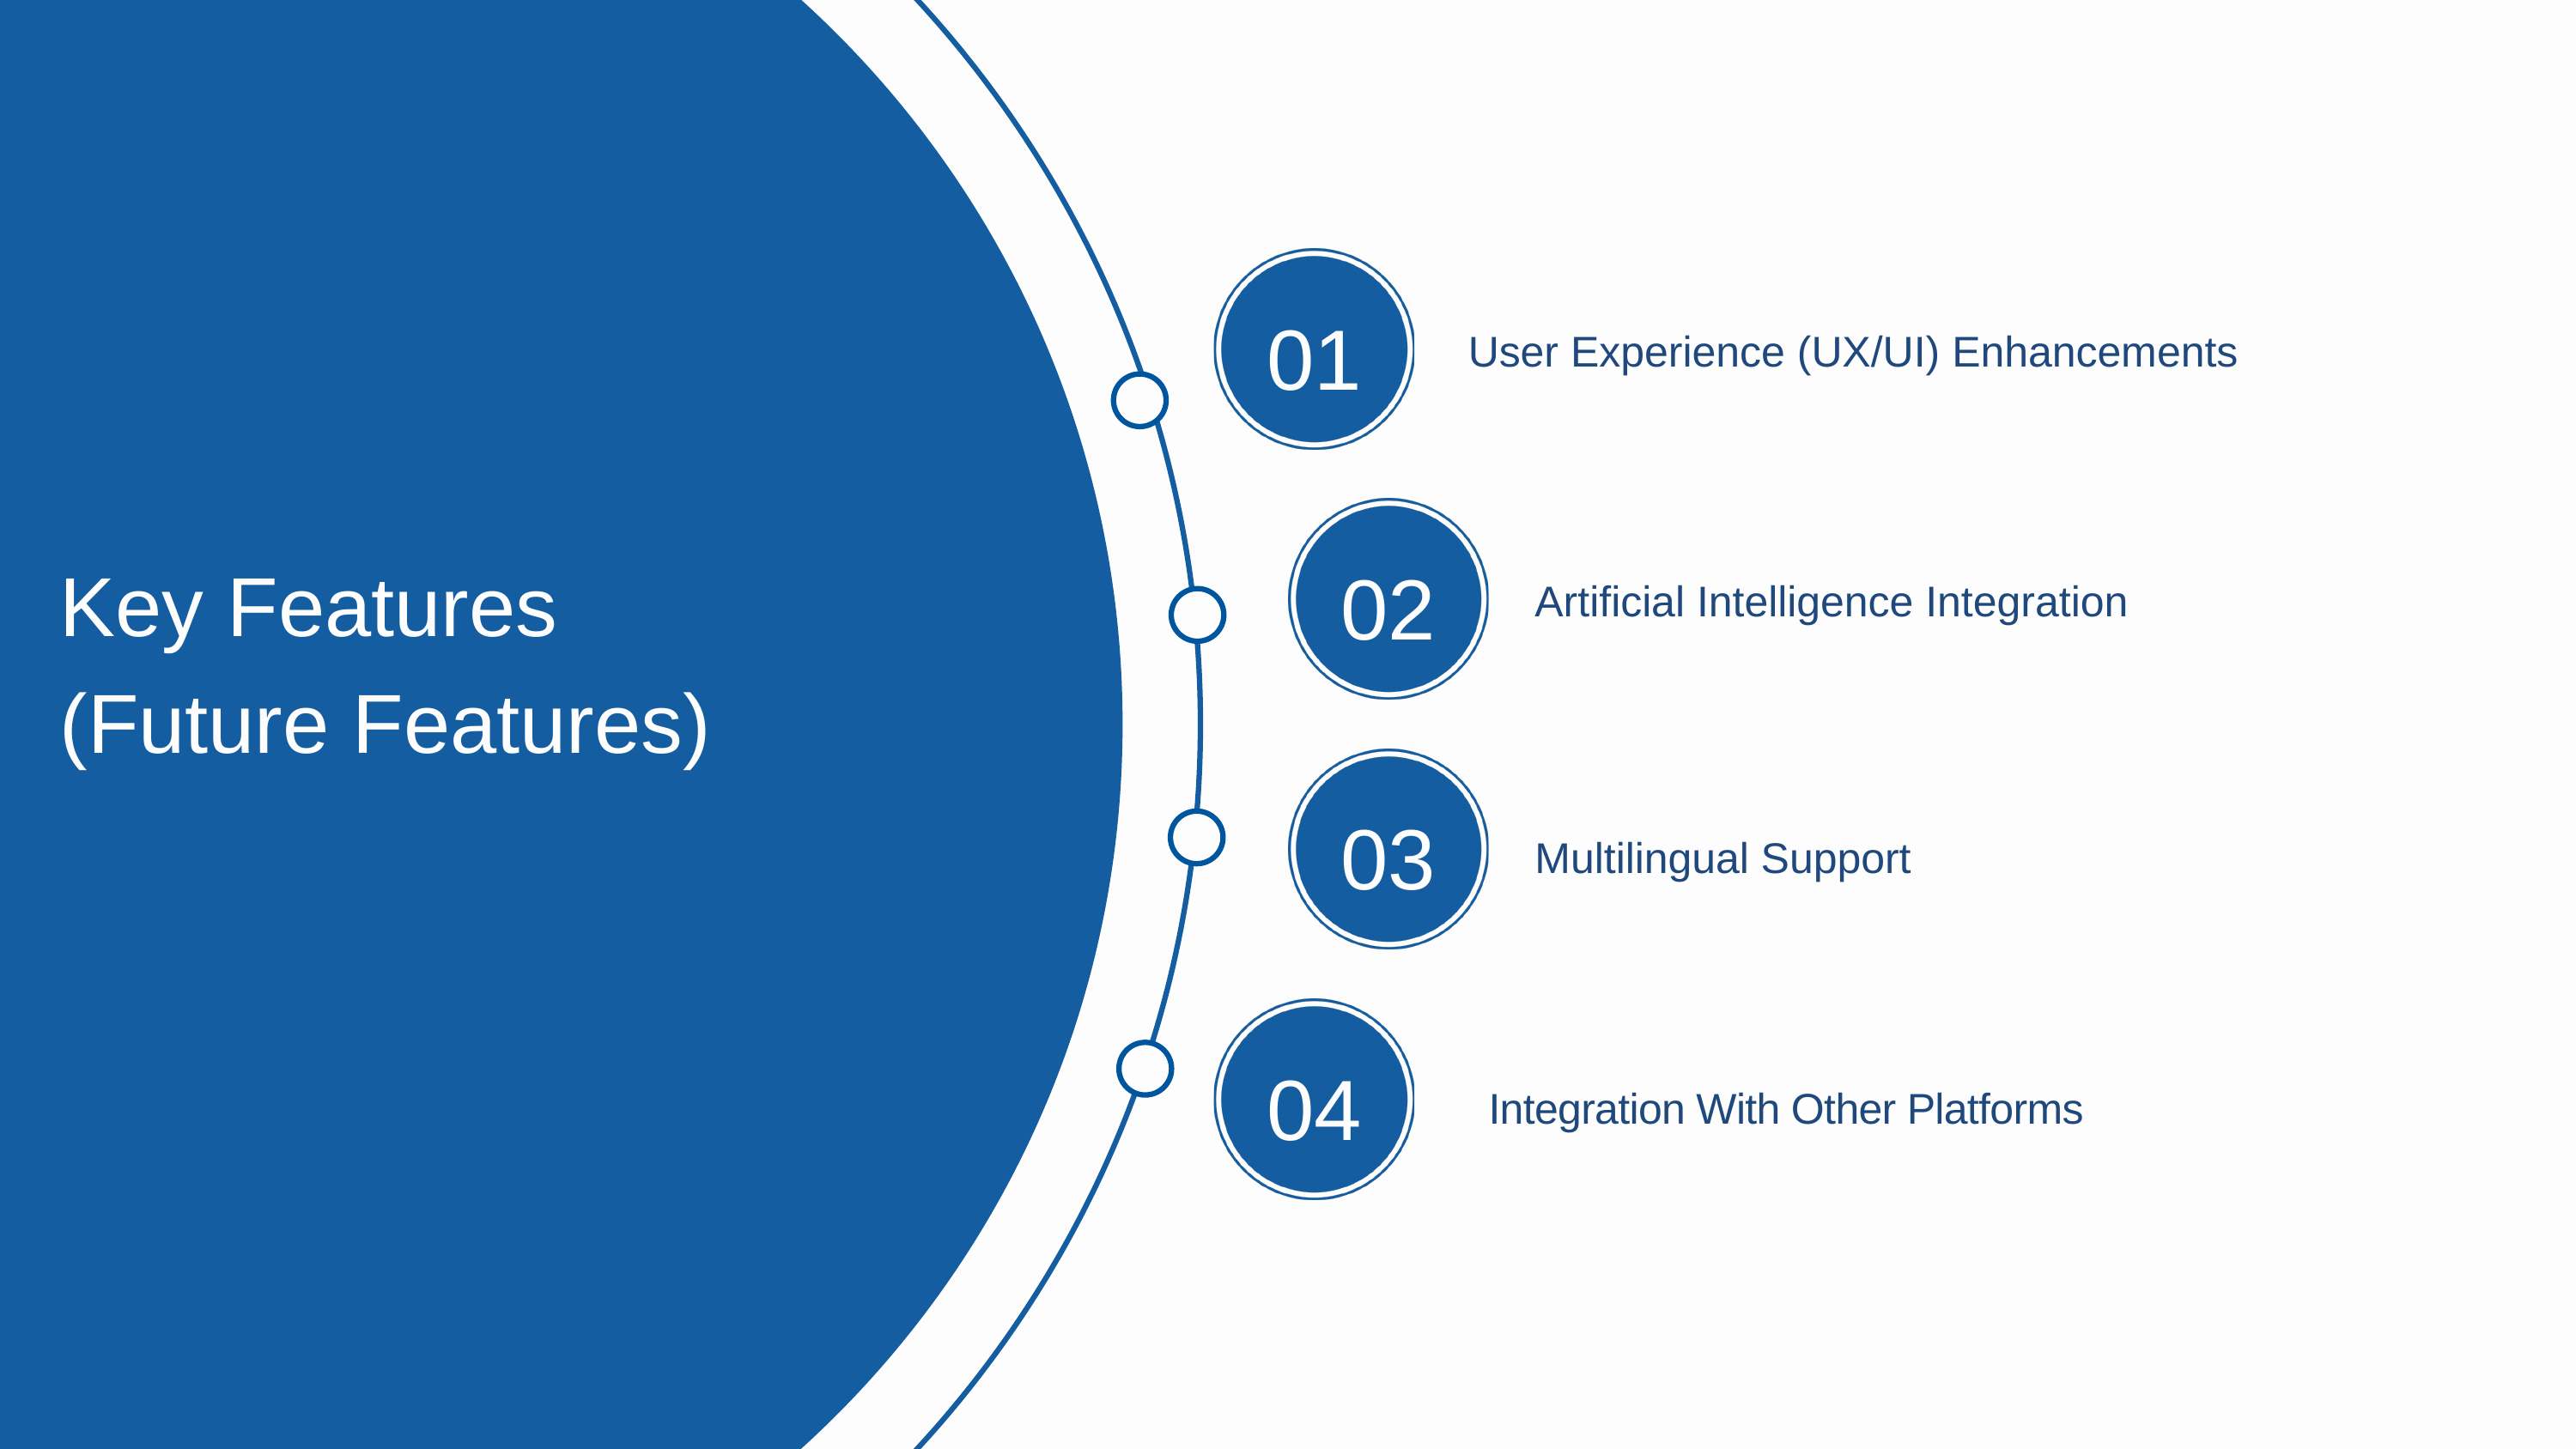

01
User Experience (UX/UI) Enhancements

Key Features
(Future Features)
02
Artificial Intelligence Integration

03

Multilingual Support

04

Integration With Other Platforms